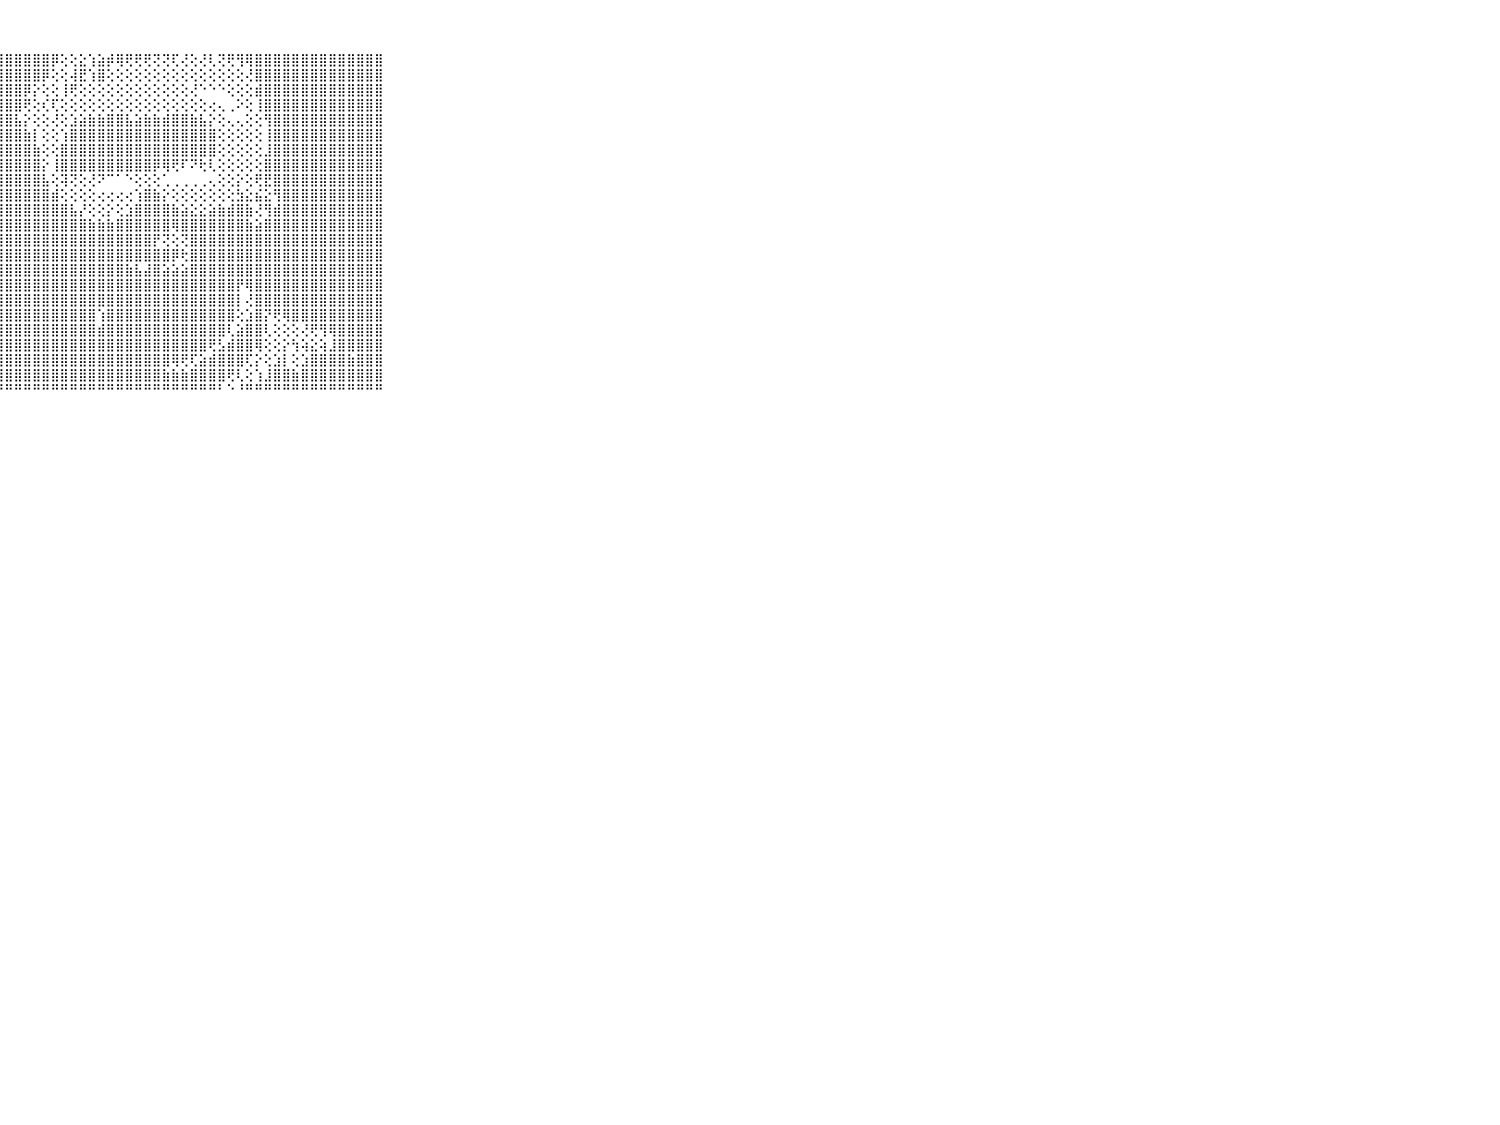

⠀⠀⠀⠀⠀⠀⠀⠀⠀⠀⠀⣿⣿⣿⣿⣿⣿⣿⣿⣿⣿⣿⣿⣿⣿⣿⣿⣿⣿⣿⣿⣿⣿⡿⢕⢕⣕⢱⣵⡾⢿⢟⢟⢟⢝⢝⢏⢜⢕⢜⢇⢝⢟⢻⢿⣿⣿⣿⣿⣿⣿⣿⣿⣿⣿⣿⣿⣿⣿⠀⠀⠀⠀⠀⠀⠀⠀⠀⠀⠀⠀
⠀⠀⠀⠀⠀⠀⠀⠀⠀⠀⠀⣿⣿⣿⣿⣿⣿⣿⣿⣿⣿⣿⣿⣿⣿⣿⣿⣿⣿⣿⣿⣿⡿⢕⢕⢼⣟⢱⣿⢕⢕⢕⢕⢕⢕⢕⢕⢕⢕⢕⢕⢕⢕⢕⢜⣿⣿⣿⣿⣿⣿⣿⣿⣿⣿⣿⣿⣿⣿⠀⠀⠀⠀⠀⠀⠀⠀⠀⠀⠀⠀
⠀⠀⠀⠀⠀⠀⠀⠀⠀⠀⠀⣿⣿⣿⣿⣿⣿⣿⣿⣿⣿⣿⣿⣿⣿⣿⣿⣿⣿⣿⡿⡕⢕⢕⢸⢟⢕⢕⢕⢕⢕⢕⢕⢕⢕⢕⢕⢕⢜⠑⠑⠑⢕⢕⢕⣾⣿⣿⣿⣿⣿⣿⣿⣿⣿⣿⣿⣿⣿⠀⠀⠀⠀⠀⠀⠀⠀⠀⠀⠀⠀
⠀⠀⠀⠀⠀⠀⠀⠀⠀⠀⠀⣿⣿⣿⣿⣿⣿⣿⣿⣿⣿⣿⣿⣿⣿⣿⣿⣿⣿⣿⢟⢕⢎⢏⢕⢕⢕⢕⢕⢕⢕⢕⢕⢕⢕⢕⢕⢕⢕⢕⢔⢄⢀⠕⢕⢸⣿⣿⣿⣿⣿⣿⣿⣿⣿⣿⣿⣿⣿⠀⠀⠀⠀⠀⠀⠀⠀⠀⠀⠀⠀
⠀⠀⠀⠀⠀⠀⠀⠀⠀⠀⠀⣿⣿⣿⣿⣿⣿⣿⣿⣿⣿⣿⣿⣿⣿⣿⣿⣿⣿⣧⡕⢕⢕⢜⢕⣱⣵⣷⣷⣿⣿⣧⣵⣷⣷⣾⣿⣿⣷⣧⡕⢕⢄⢄⢕⢕⢻⣿⣿⣿⣿⣿⣿⣿⣿⣿⣿⣿⣿⠀⠀⠀⠀⠀⠀⠀⠀⠀⠀⠀⠀
⠀⠀⠀⠀⠀⠀⠀⠀⠀⠀⠀⣿⣿⣿⣿⣿⣿⣿⣿⣿⣿⣿⣿⣿⣿⣿⣿⣿⣿⣿⣷⡇⢕⢕⢱⣿⣿⣿⣿⣿⣿⣿⣿⣿⣿⣿⣿⣿⣿⣿⣿⢕⢕⢕⢕⢕⢸⣿⣿⣿⣿⣿⣿⣿⣿⣿⣿⣿⣿⠀⠀⠀⠀⠀⠀⠀⠀⠀⠀⠀⠀
⠀⠀⠀⠀⠀⠀⠀⠀⠀⠀⠀⣿⣿⣿⣿⣿⣿⣿⣿⣿⣿⣿⣿⣿⣿⣿⣿⣿⣿⣿⣿⣷⢕⢕⣿⣿⣿⣿⣿⣿⣿⣿⣿⣿⣿⣿⣿⣿⣿⣿⣿⢕⢕⢕⢕⢕⣸⣿⣿⣿⣿⣿⣿⣿⣿⣿⣿⣿⣿⠀⠀⠀⠀⠀⠀⠀⠀⠀⠀⠀⠀
⠀⠀⠀⠀⠀⠀⠀⠀⠀⠀⠀⣿⣿⣿⣿⣿⣿⣿⣿⣿⣿⣿⣿⣿⣿⣿⣿⣿⣿⣿⣿⣿⡕⢸⣿⣿⣿⣿⣿⣿⣿⣿⣿⣿⡿⢿⢟⠏⠝⢗⢇⢕⢕⢕⢕⢕⣿⣿⣿⣿⣿⣿⣿⣿⣿⣿⣿⣿⣿⠀⠀⠀⠀⠀⠀⠀⠀⠀⠀⠀⠀
⠀⠀⠀⠀⠀⠀⠀⠀⠀⠀⠀⣿⣿⣿⣿⣿⣿⣿⣿⣿⣿⣿⣿⣿⣿⣿⣿⣿⣿⣿⣿⣿⣧⢕⢽⢝⢕⢜⠝⠉⠁⠑⢕⢕⢕⢁⢀⢀⢀⢀⢄⢕⢕⡕⢕⢟⣟⣿⣿⣿⣿⣿⣿⣿⣿⣿⣿⣿⣿⠀⠀⠀⠀⠀⠀⠀⠀⠀⠀⠀⠀
⠀⠀⠀⠀⠀⠀⠀⠀⠀⠀⠀⣿⣿⣿⣿⣿⣿⣿⣿⣿⣿⣿⣿⣿⣿⣿⣿⣿⣿⣿⣿⣿⣿⣾⢕⢕⢕⢕⢔⢔⢔⢔⢱⣿⣷⡕⢕⢕⢕⢕⢕⢕⢕⣳⣕⣮⣕⢻⣿⣿⣿⣿⣿⣿⣿⣿⣿⣿⣿⠀⠀⠀⠀⠀⠀⠀⠀⠀⠀⠀⠀
⠀⠀⠀⠀⠀⠀⠀⠀⠀⠀⠀⣿⣿⣿⣿⣿⣿⣿⣿⣿⣿⣿⣿⣿⣿⣿⣿⣿⣿⣿⣿⣿⣿⣿⣿⣧⡜⢕⢕⡕⢕⣱⣿⣿⣿⣿⣷⣵⣕⣕⣵⣷⣾⣿⣷⢜⢻⣾⣿⣿⣿⣿⣿⣿⣿⣿⣿⣿⣿⠀⠀⠀⠀⠀⠀⠀⠀⠀⠀⠀⠀
⠀⠀⠀⠀⠀⠀⠀⠀⠀⠀⠀⣿⣿⣿⣿⣿⣿⣿⣿⣿⣿⣿⣿⣿⣿⣿⣿⣿⣿⣿⣿⣿⣿⣿⣿⣿⣿⣷⣷⣷⣿⣿⣿⣿⣿⣿⢿⣿⣿⣿⣿⣿⣿⣿⣷⣵⣿⣿⣿⣿⣿⣿⣿⣿⣿⣿⣿⣿⣿⠀⠀⠀⠀⠀⠀⠀⠀⠀⠀⠀⠀
⠀⠀⠀⠀⠀⠀⠀⠀⠀⠀⠀⣿⣿⣿⣿⣿⣿⣿⣿⣿⣿⣿⣿⣿⣿⣿⣿⣿⣿⣿⣿⣿⣿⣿⣿⣿⣿⣿⣿⣿⣿⣿⣿⣿⡟⢝⢕⢝⣿⣿⣿⣿⣿⣿⣿⣿⣿⣿⣿⣿⣿⣿⣿⣿⣿⣿⣿⣿⣿⠀⠀⠀⠀⠀⠀⠀⠀⠀⠀⠀⠀
⠀⠀⠀⠀⠀⠀⠀⠀⠀⠀⠀⣿⣿⣿⣿⣿⣿⣿⣿⣿⣿⣿⣿⣿⣿⣿⣿⣿⣿⣿⣿⣿⣿⣿⣿⣿⣿⣿⣿⣿⣿⣿⣿⣿⣿⣿⡿⢗⣿⣿⣿⣿⣿⣿⣿⣿⣿⣿⣿⣿⣿⣿⣿⣿⣿⣿⣿⣿⣿⠀⠀⠀⠀⠀⠀⠀⠀⠀⠀⠀⠀
⠀⠀⠀⠀⠀⠀⠀⠀⠀⠀⠀⣿⣿⣿⣿⣿⣿⣿⣿⣿⣿⣿⣿⣿⣿⣿⣿⣿⣿⣿⣿⣿⣿⣿⣿⣿⣿⣿⣿⣿⣿⣷⣧⣼⣿⣵⣵⣵⣿⣿⣿⣿⣿⣿⣿⣿⣿⣿⣿⣿⣿⣿⣿⣿⣿⣿⣿⣿⣿⠀⠀⠀⠀⠀⠀⠀⠀⠀⠀⠀⠀
⠀⠀⠀⠀⠀⠀⠀⠀⠀⠀⠀⣿⣿⣿⣿⣿⣿⣿⣿⣿⣿⣿⣿⣿⣿⣿⣿⣿⣿⣿⣿⣿⣿⣿⣿⣿⣿⣿⣿⣿⣿⣿⣿⣿⣿⣿⣿⣿⣿⣿⣿⣿⣿⡟⢿⣿⣿⣿⣿⣿⣿⣿⣿⣿⣿⣿⣿⣿⣿⠀⠀⠀⠀⠀⠀⠀⠀⠀⠀⠀⠀
⠀⠀⠀⠀⠀⠀⠀⠀⠀⠀⠀⣿⣿⣿⣿⣿⣿⣿⣿⣿⣿⣿⣿⣿⣿⣿⣿⣿⣿⣿⣿⣿⣿⣿⣿⣿⣿⣿⣿⣿⣿⣿⣿⣿⣿⣿⣿⣿⣿⣿⣿⣿⣿⡇⢜⣿⣿⣿⣿⣿⣿⣿⣿⣿⣿⣿⣿⣿⣿⠀⠀⠀⠀⠀⠀⠀⠀⠀⠀⠀⠀
⠀⠀⠀⠀⠀⠀⠀⠀⠀⠀⠀⣿⣿⣿⣿⣿⣿⣿⣿⣿⣿⣿⣿⣿⣿⣿⣿⣿⣿⣿⣿⣿⣿⣿⣿⣿⣿⣿⢱⣿⣿⣿⣿⣿⣿⣿⣿⣿⣿⣿⣿⣿⣿⢕⣱⣿⡝⢟⢿⣿⣿⣿⣿⣿⣿⣿⣿⣿⣿⠀⠀⠀⠀⠀⠀⠀⠀⠀⠀⠀⠀
⠀⠀⠀⠀⠀⠀⠀⠀⠀⠀⠀⣿⣿⣿⣿⣿⣿⣿⣿⣿⣿⣿⣿⣿⣿⣿⣿⣿⣿⣿⣿⣿⣿⣿⣿⣿⣿⣿⣾⣿⣿⣿⣿⣿⣿⣿⣿⣿⣿⣿⣿⣿⢇⣵⣿⣿⢇⢕⢕⢕⢜⢟⢻⢿⣿⣿⣿⣿⣿⠀⠀⠀⠀⠀⠀⠀⠀⠀⠀⠀⠀
⠀⠀⠀⠀⠀⠀⠀⠀⠀⠀⠀⣿⣿⣿⣿⣿⣿⣿⣿⣿⣿⣿⣿⣿⣿⣿⣿⣿⣿⣿⣿⣿⣿⣿⣿⣿⣿⣿⣿⣿⣿⣿⣿⣿⣿⣿⣿⣿⣿⣿⢟⣣⣾⣿⣿⢿⢕⢕⡕⢳⢵⣕⢵⣸⣿⣿⣿⣿⣿⠀⠀⠀⠀⠀⠀⠀⠀⠀⠀⠀⠀
⠀⠀⠀⠀⠀⠀⠀⠀⠀⠀⠀⣿⣿⣿⣿⣿⣿⣿⣿⣿⣿⣿⣿⣿⣿⣿⣿⣿⣿⣿⣿⣿⣿⣿⣿⣿⣿⣿⣿⣿⣿⣿⣿⣿⣿⣿⢿⢟⢏⣵⣾⣿⣿⣿⢏⡕⢕⣱⡇⢕⣱⣿⣿⣿⣿⣷⣿⣿⣿⠀⠀⠀⠀⠀⠀⠀⠀⠀⠀⠀⠀
⠀⠀⠀⠀⠀⠀⠀⠀⠀⠀⠀⣿⣿⣿⣿⣿⣿⣿⣿⣿⣿⣿⣿⣿⣿⣿⣿⣿⣿⣿⣿⣿⣿⣿⣿⣿⣿⣿⣿⣿⣿⣿⣿⣿⣿⣷⣷⣷⣿⣿⣿⣿⢟⢇⢕⢱⣸⣿⣿⣷⣿⣿⣿⣿⣿⣿⣿⣿⣿⠀⠀⠀⠀⠀⠀⠀⠀⠀⠀⠀⠀
⠀⠀⠀⠀⠀⠀⠀⠀⠀⠀⠀⠛⠛⠛⠛⠛⠛⠛⠛⠛⠛⠛⠛⠛⠛⠛⠛⠛⠛⠛⠛⠛⠛⠛⠛⠛⠛⠛⠛⠛⠛⠛⠛⠛⠛⠛⠛⠛⠛⠛⠛⠃⠑⠘⠛⠛⠛⠛⠛⠛⠛⠛⠛⠛⠛⠛⠛⠛⠛⠀⠀⠀⠀⠀⠀⠀⠀⠀⠀⠀⠀